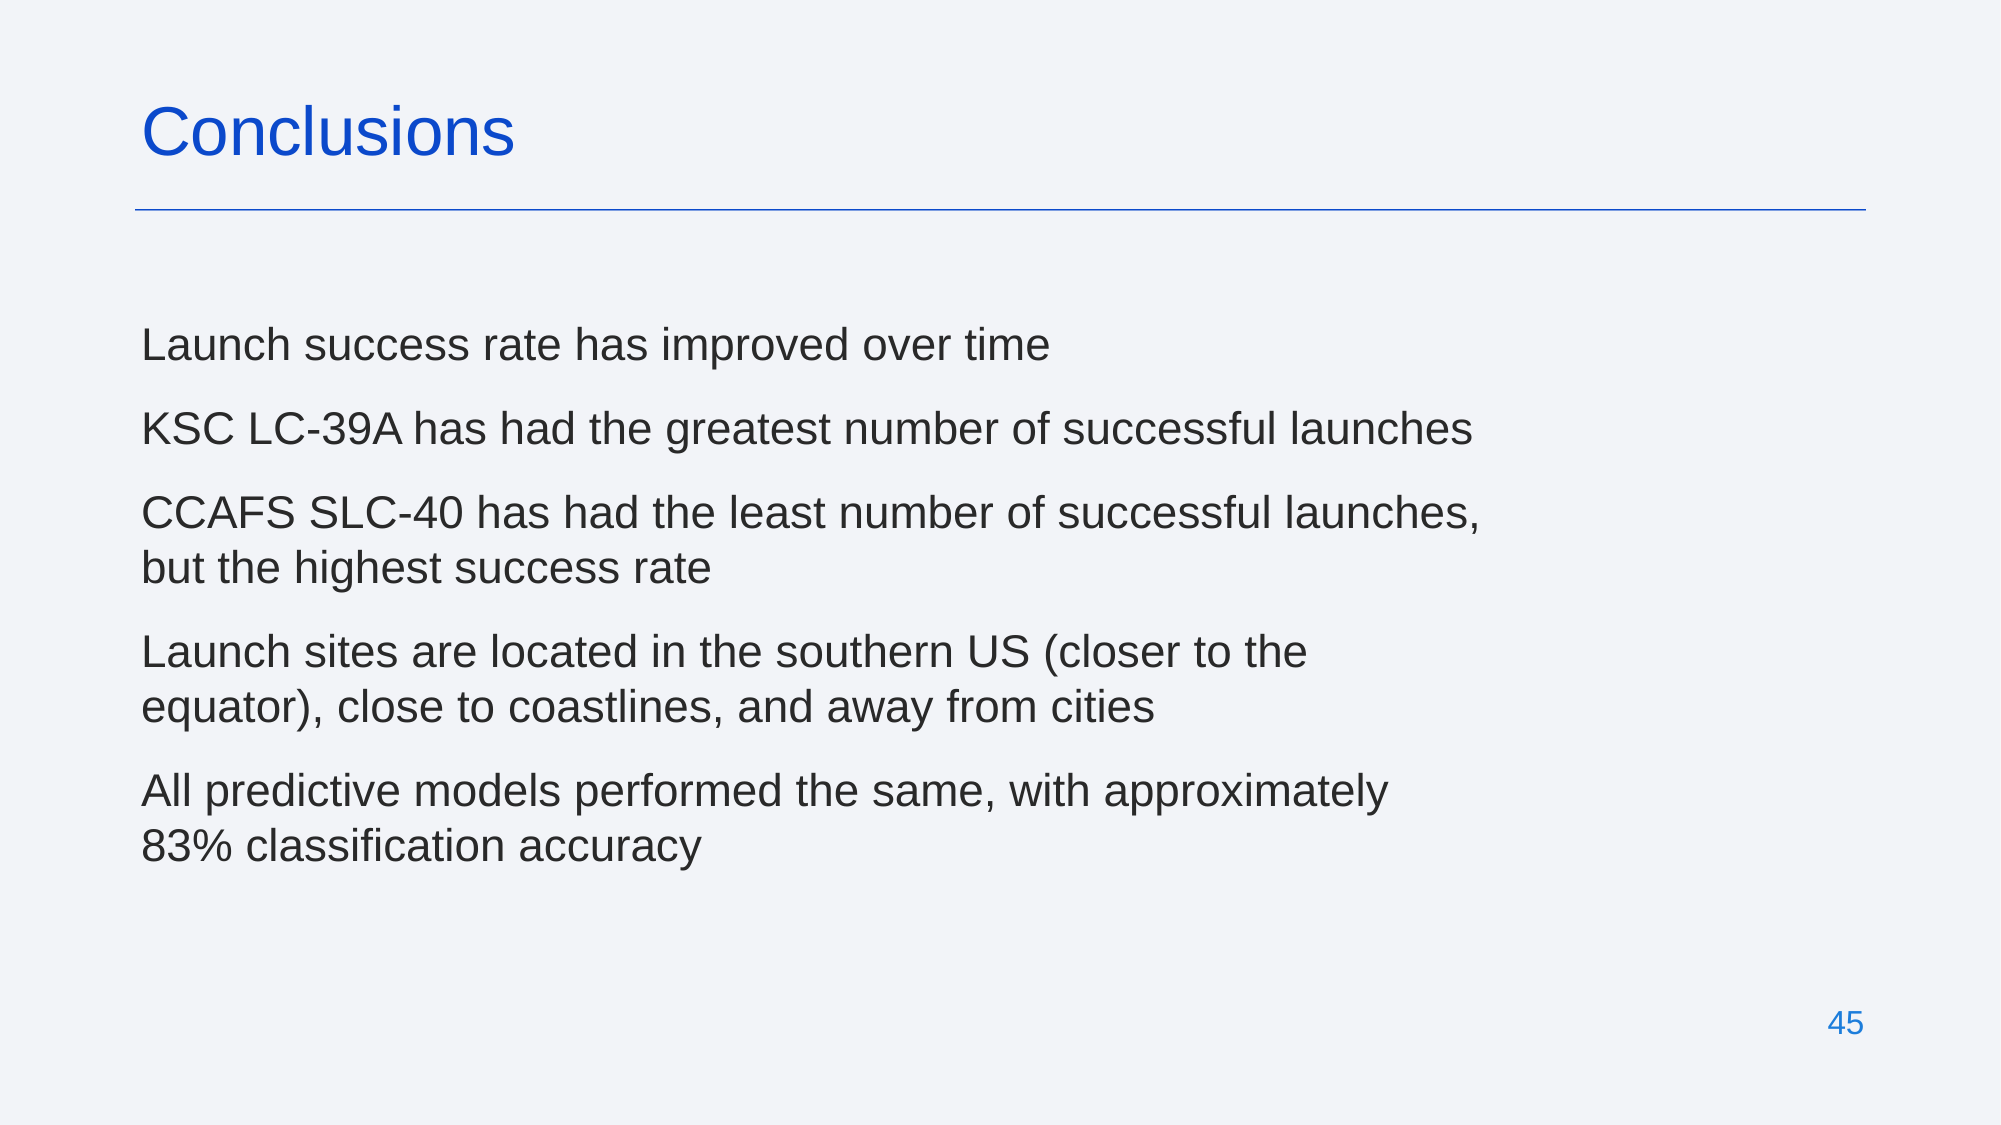

Conclusions
Launch success rate has improved over time
KSC LC-39A has had the greatest number of successful launches
CCAFS SLC-40 has had the least number of successful launches, but the highest success rate
Launch sites are located in the southern US (closer to the equator), close to coastlines, and away from cities
All predictive models performed the same, with approximately 83% classification accuracy

45